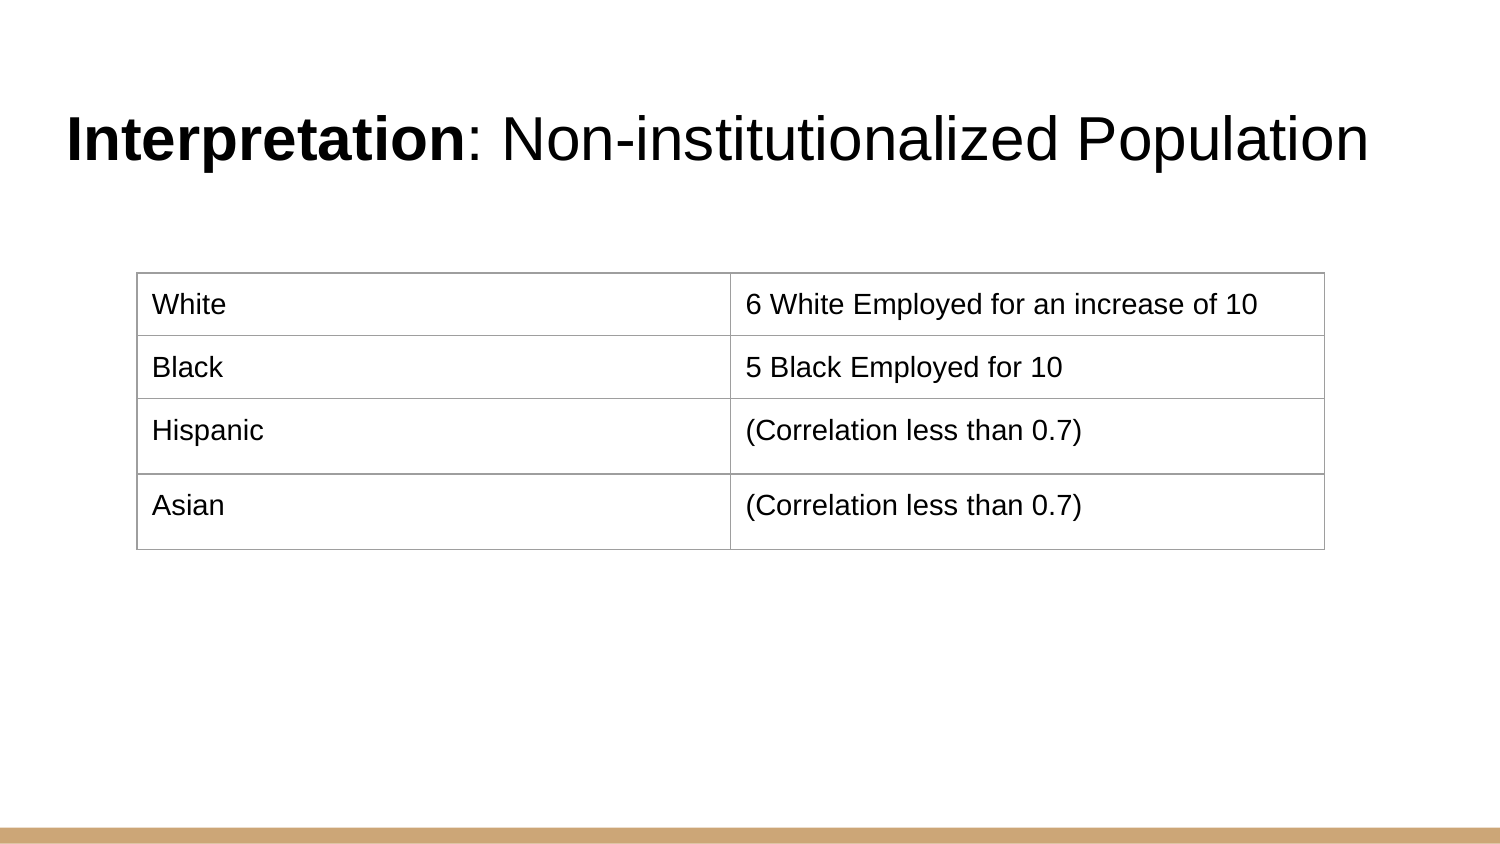

# Interpretation: Non-institutionalized Population
| White | 6 White Employed for an increase of 10 |
| --- | --- |
| Black | 5 Black Employed for 10 |
| Hispanic | (Correlation less than 0.7) |
| Asian | (Correlation less than 0.7) |